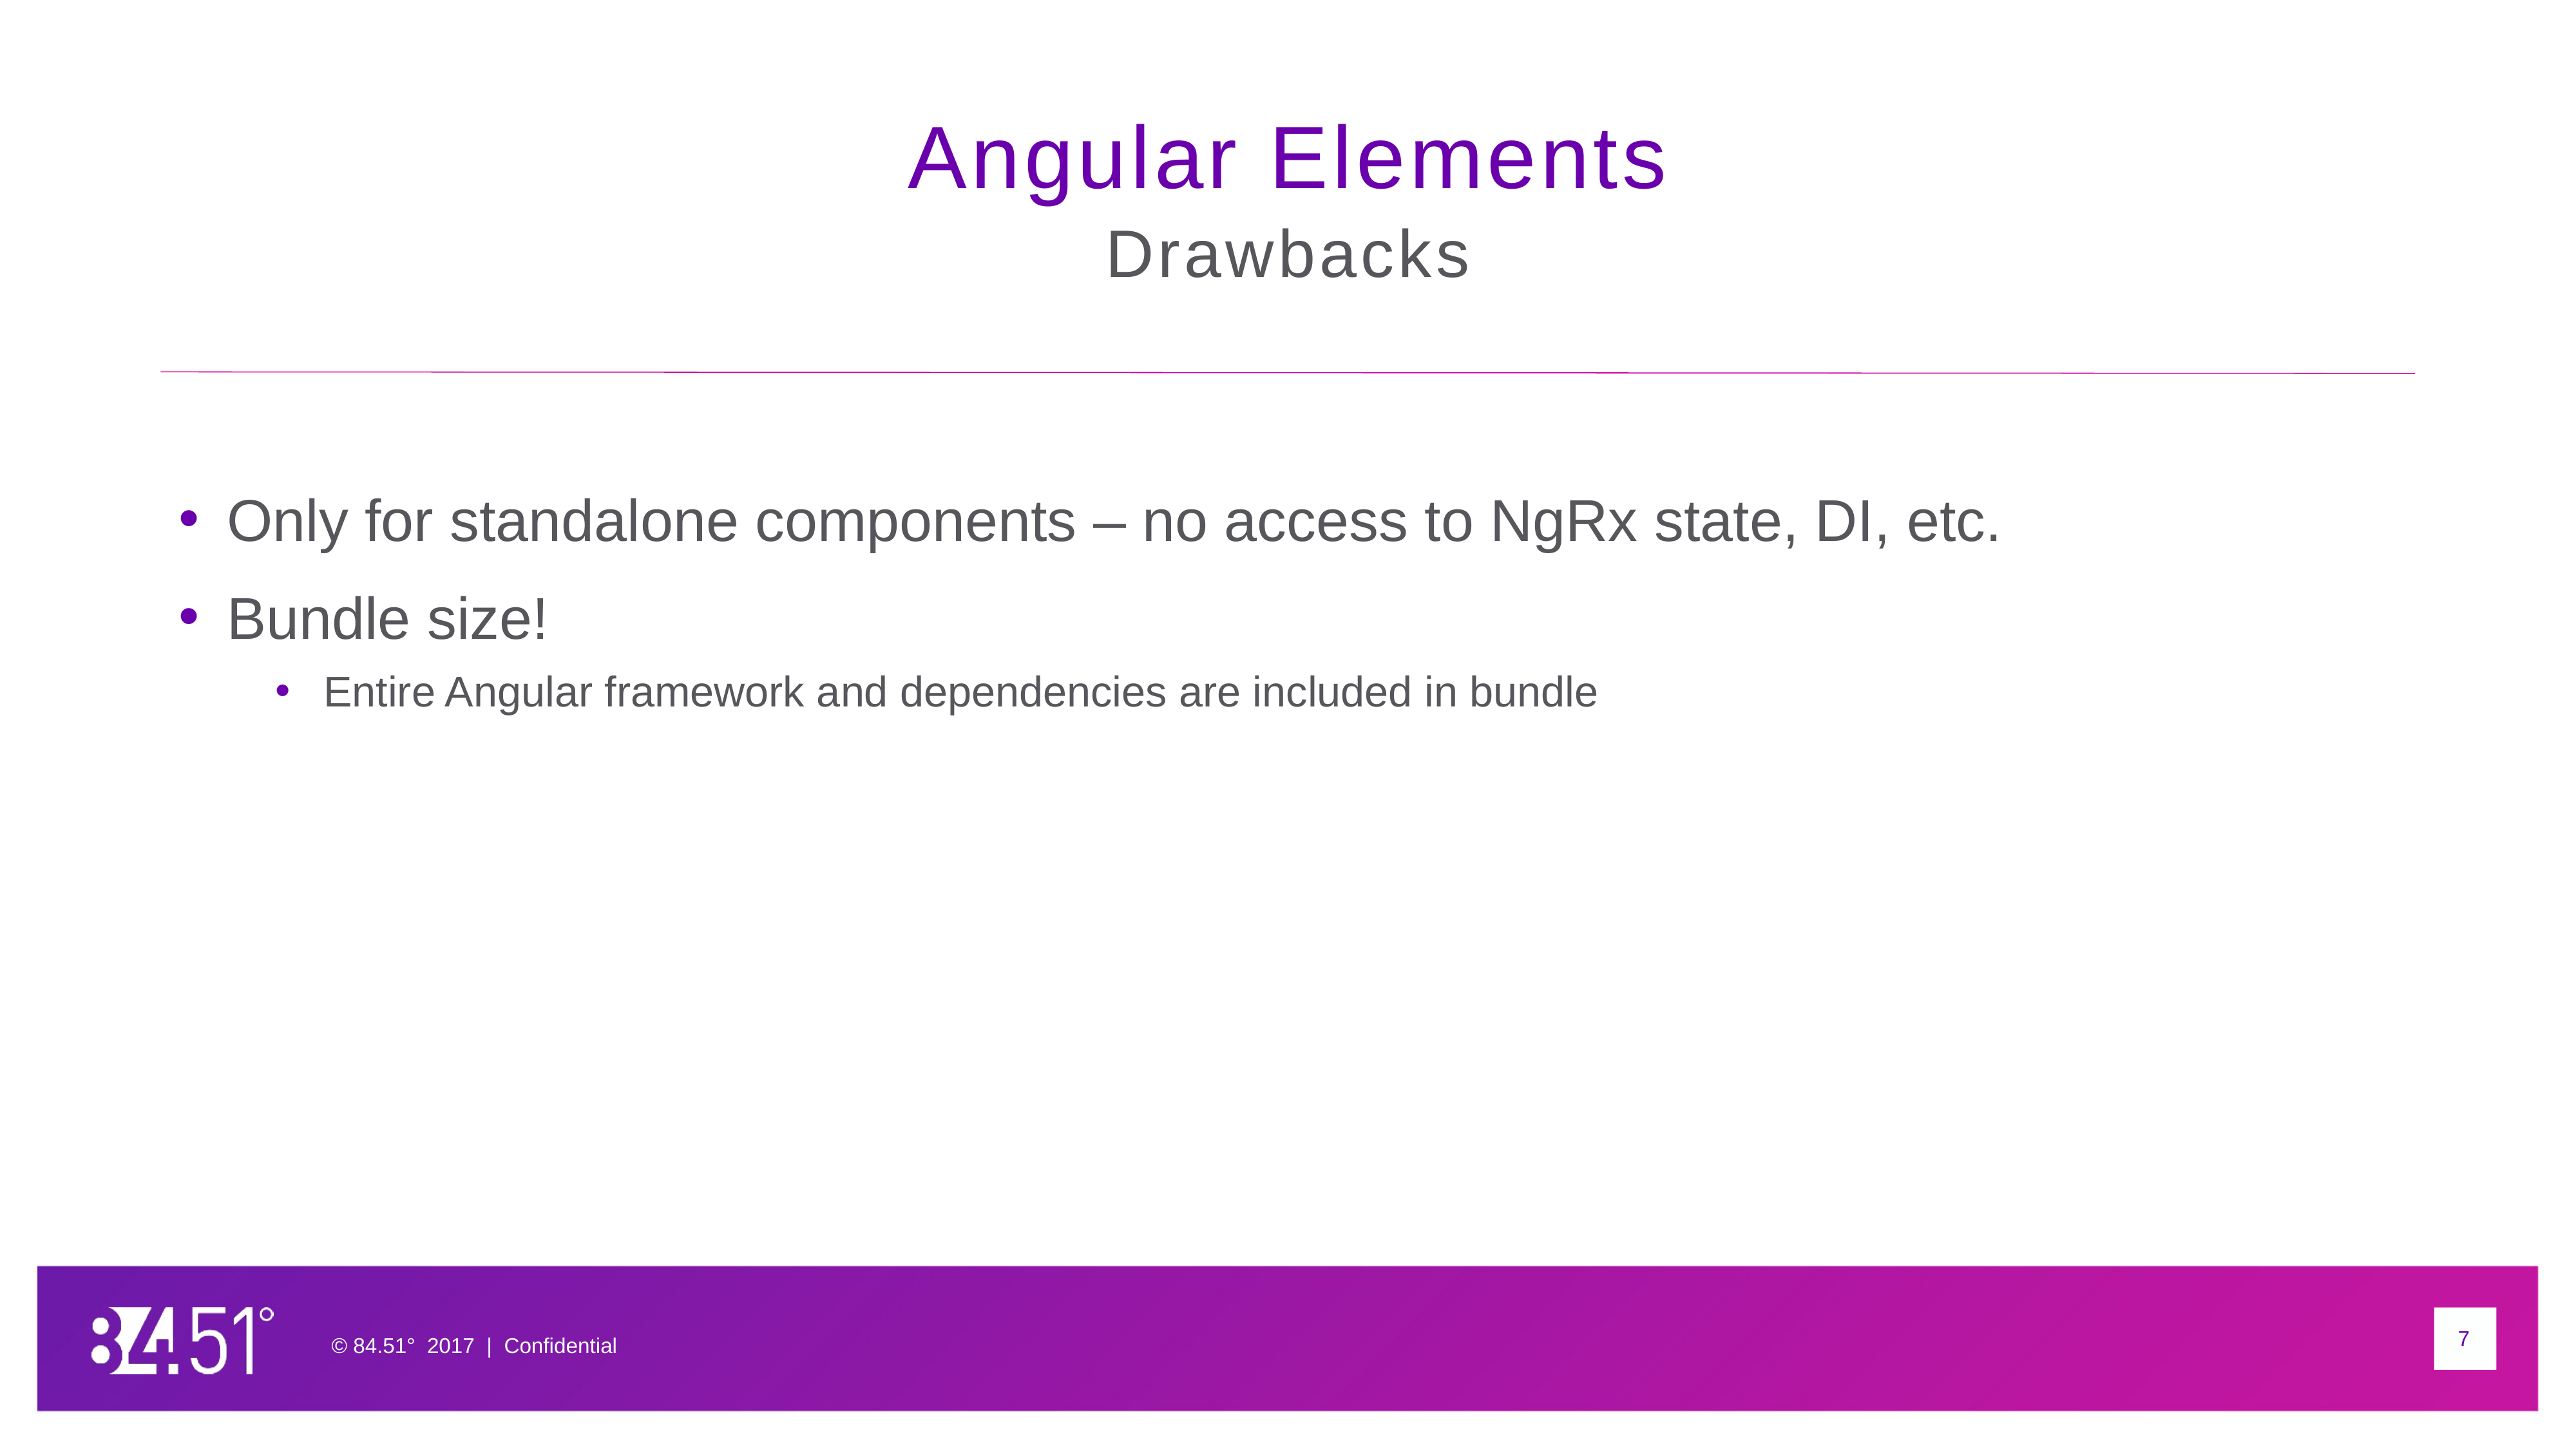

# Angular Elements
Drawbacks
Only for standalone components – no access to NgRx state, DI, etc.
Bundle size!
Entire Angular framework and dependencies are included in bundle

© 84.51°  2017  |  Confidential